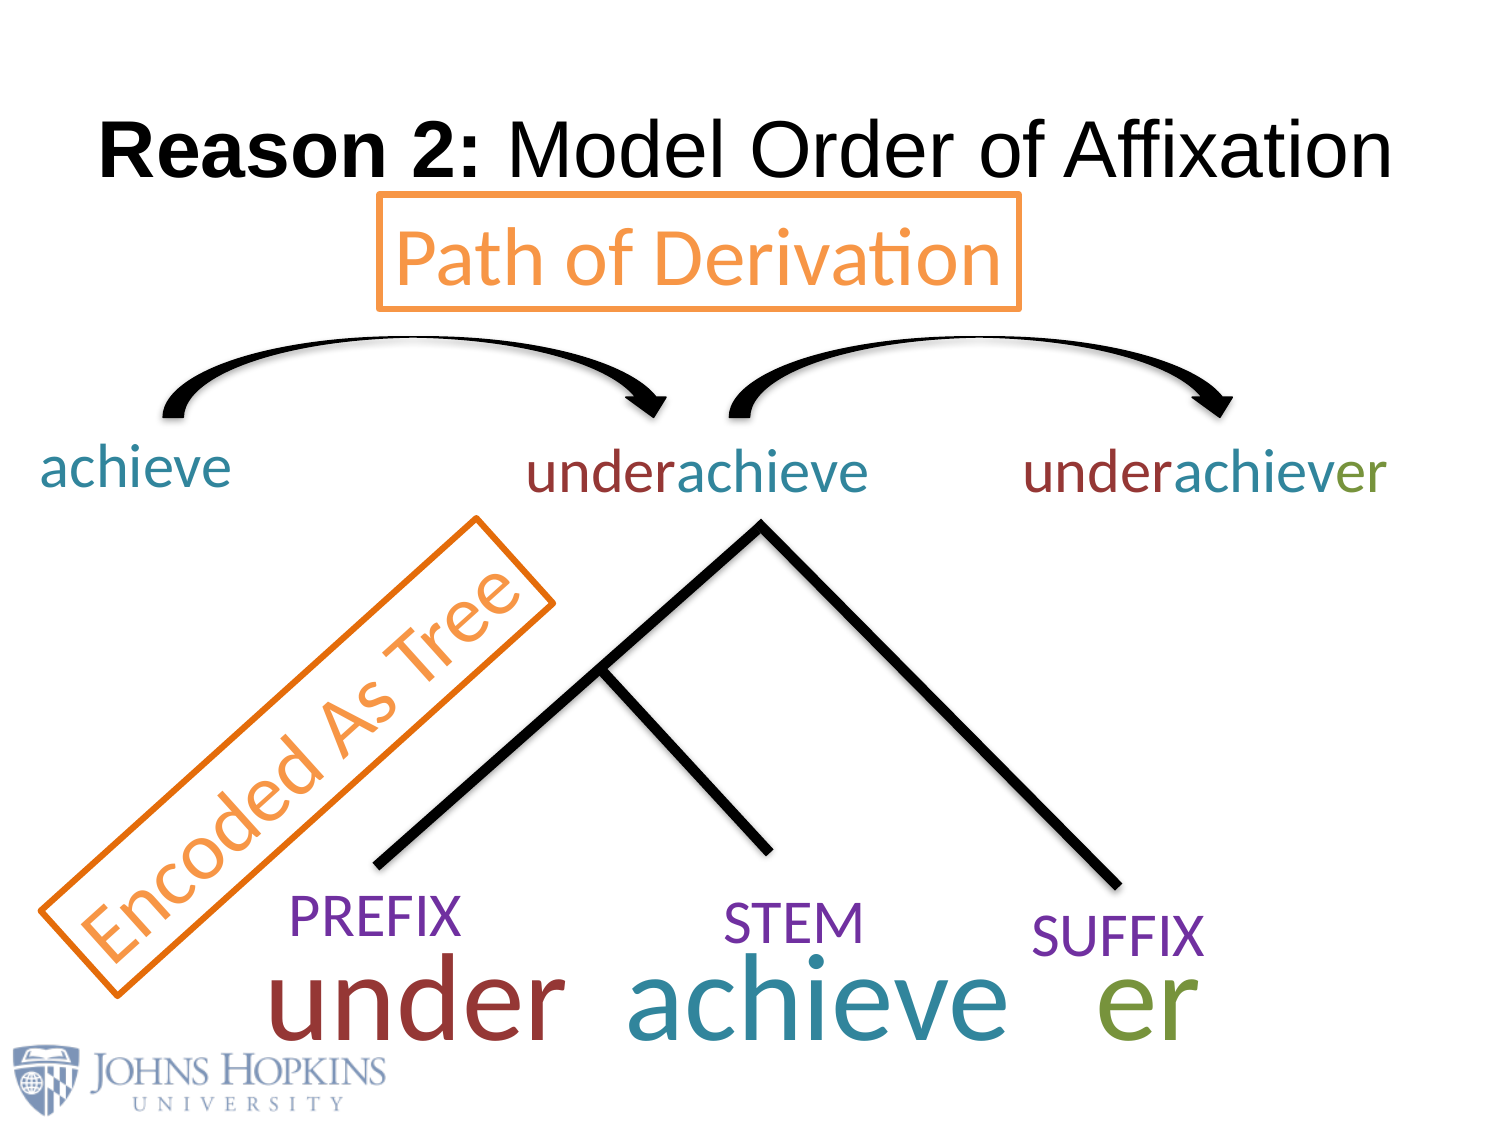

# Reason 2: Model Order of Affixation
Path of Derivation

achieve
underachieve
underachiever
Encoded As Tree
PREFIX
STEM
SUFFIX
under  achieve   er